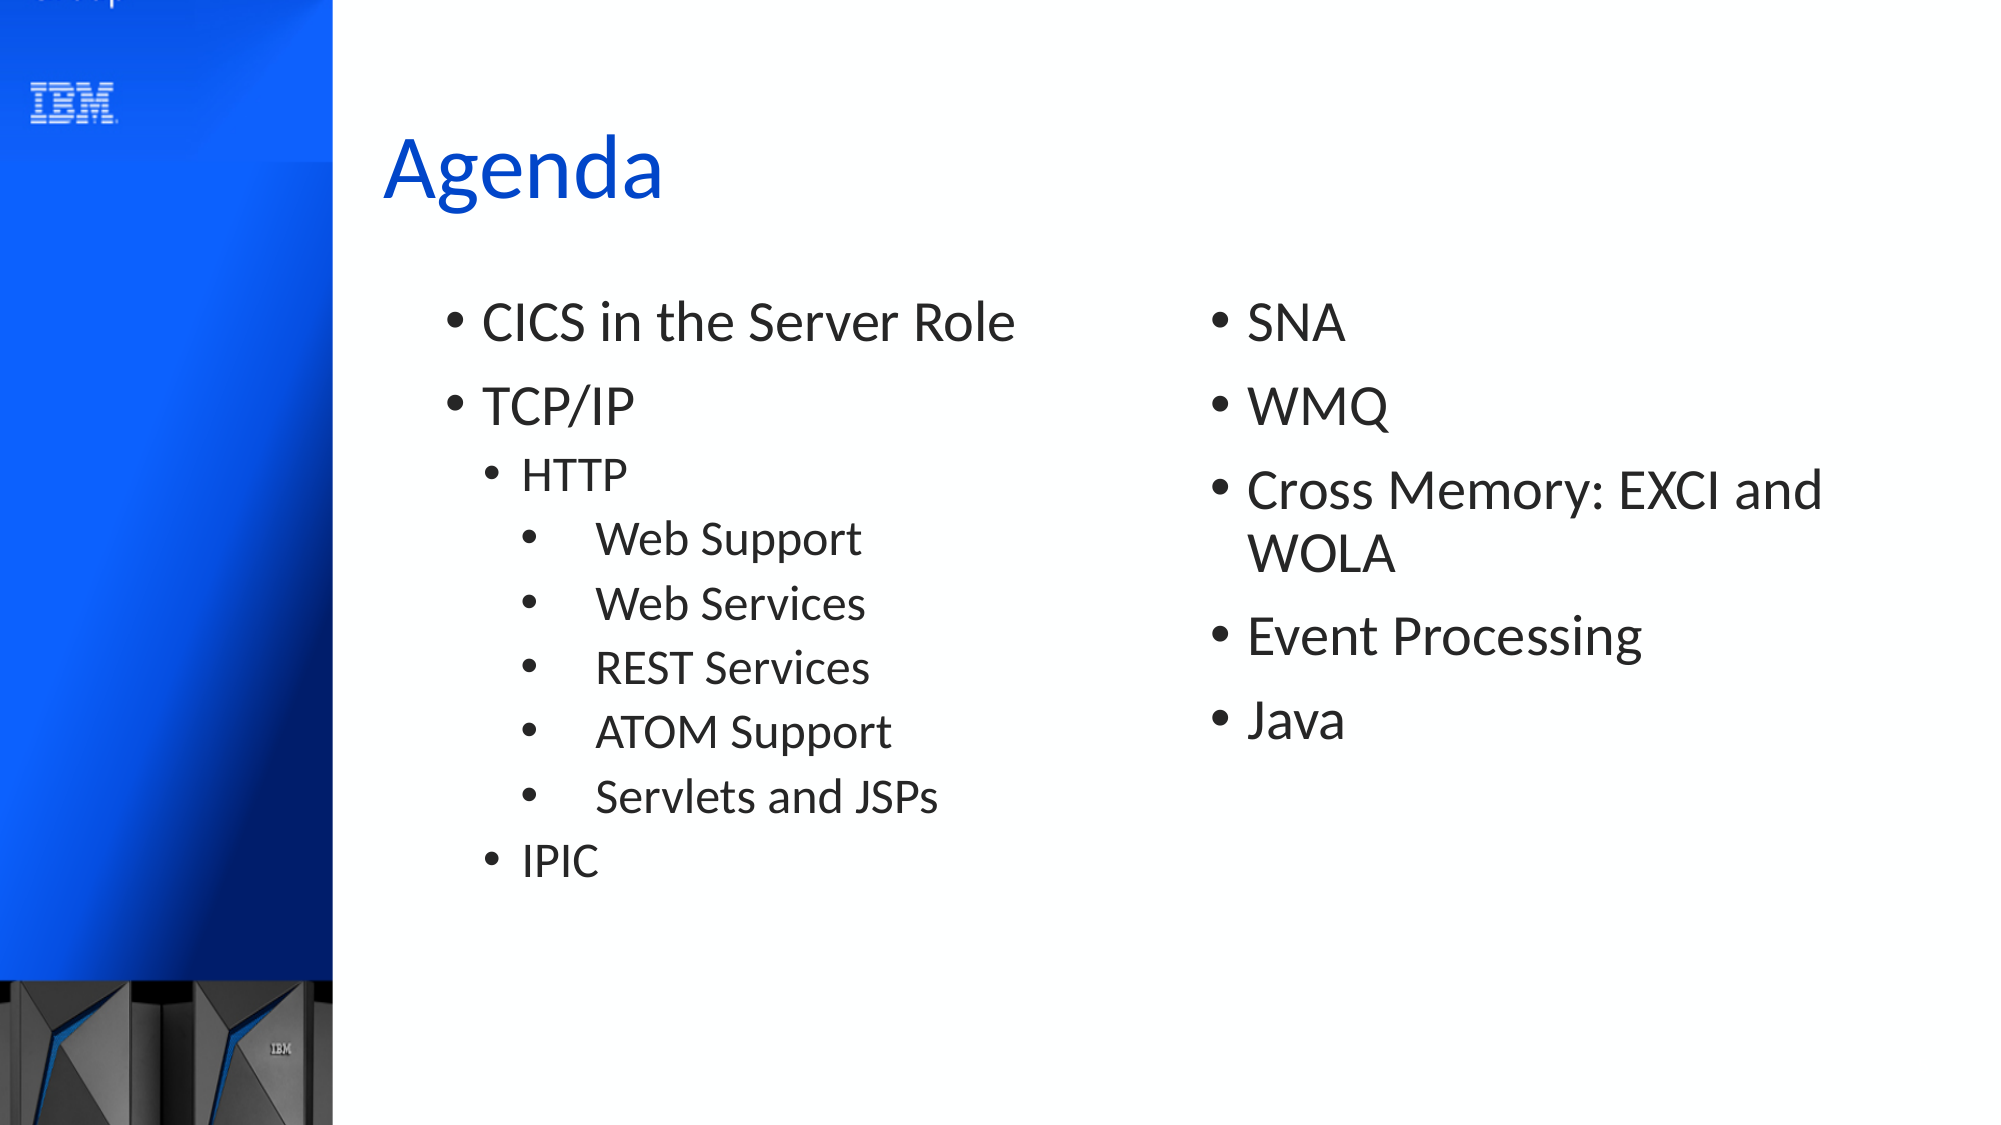

# Agenda
CICS in the Server Role
TCP/IP
HTTP
Web Support
Web Services
REST Services
ATOM Support
Servlets and JSPs
IPIC

SNA
WMQ
Cross Memory: EXCI and WOLA
Event Processing
Java

5